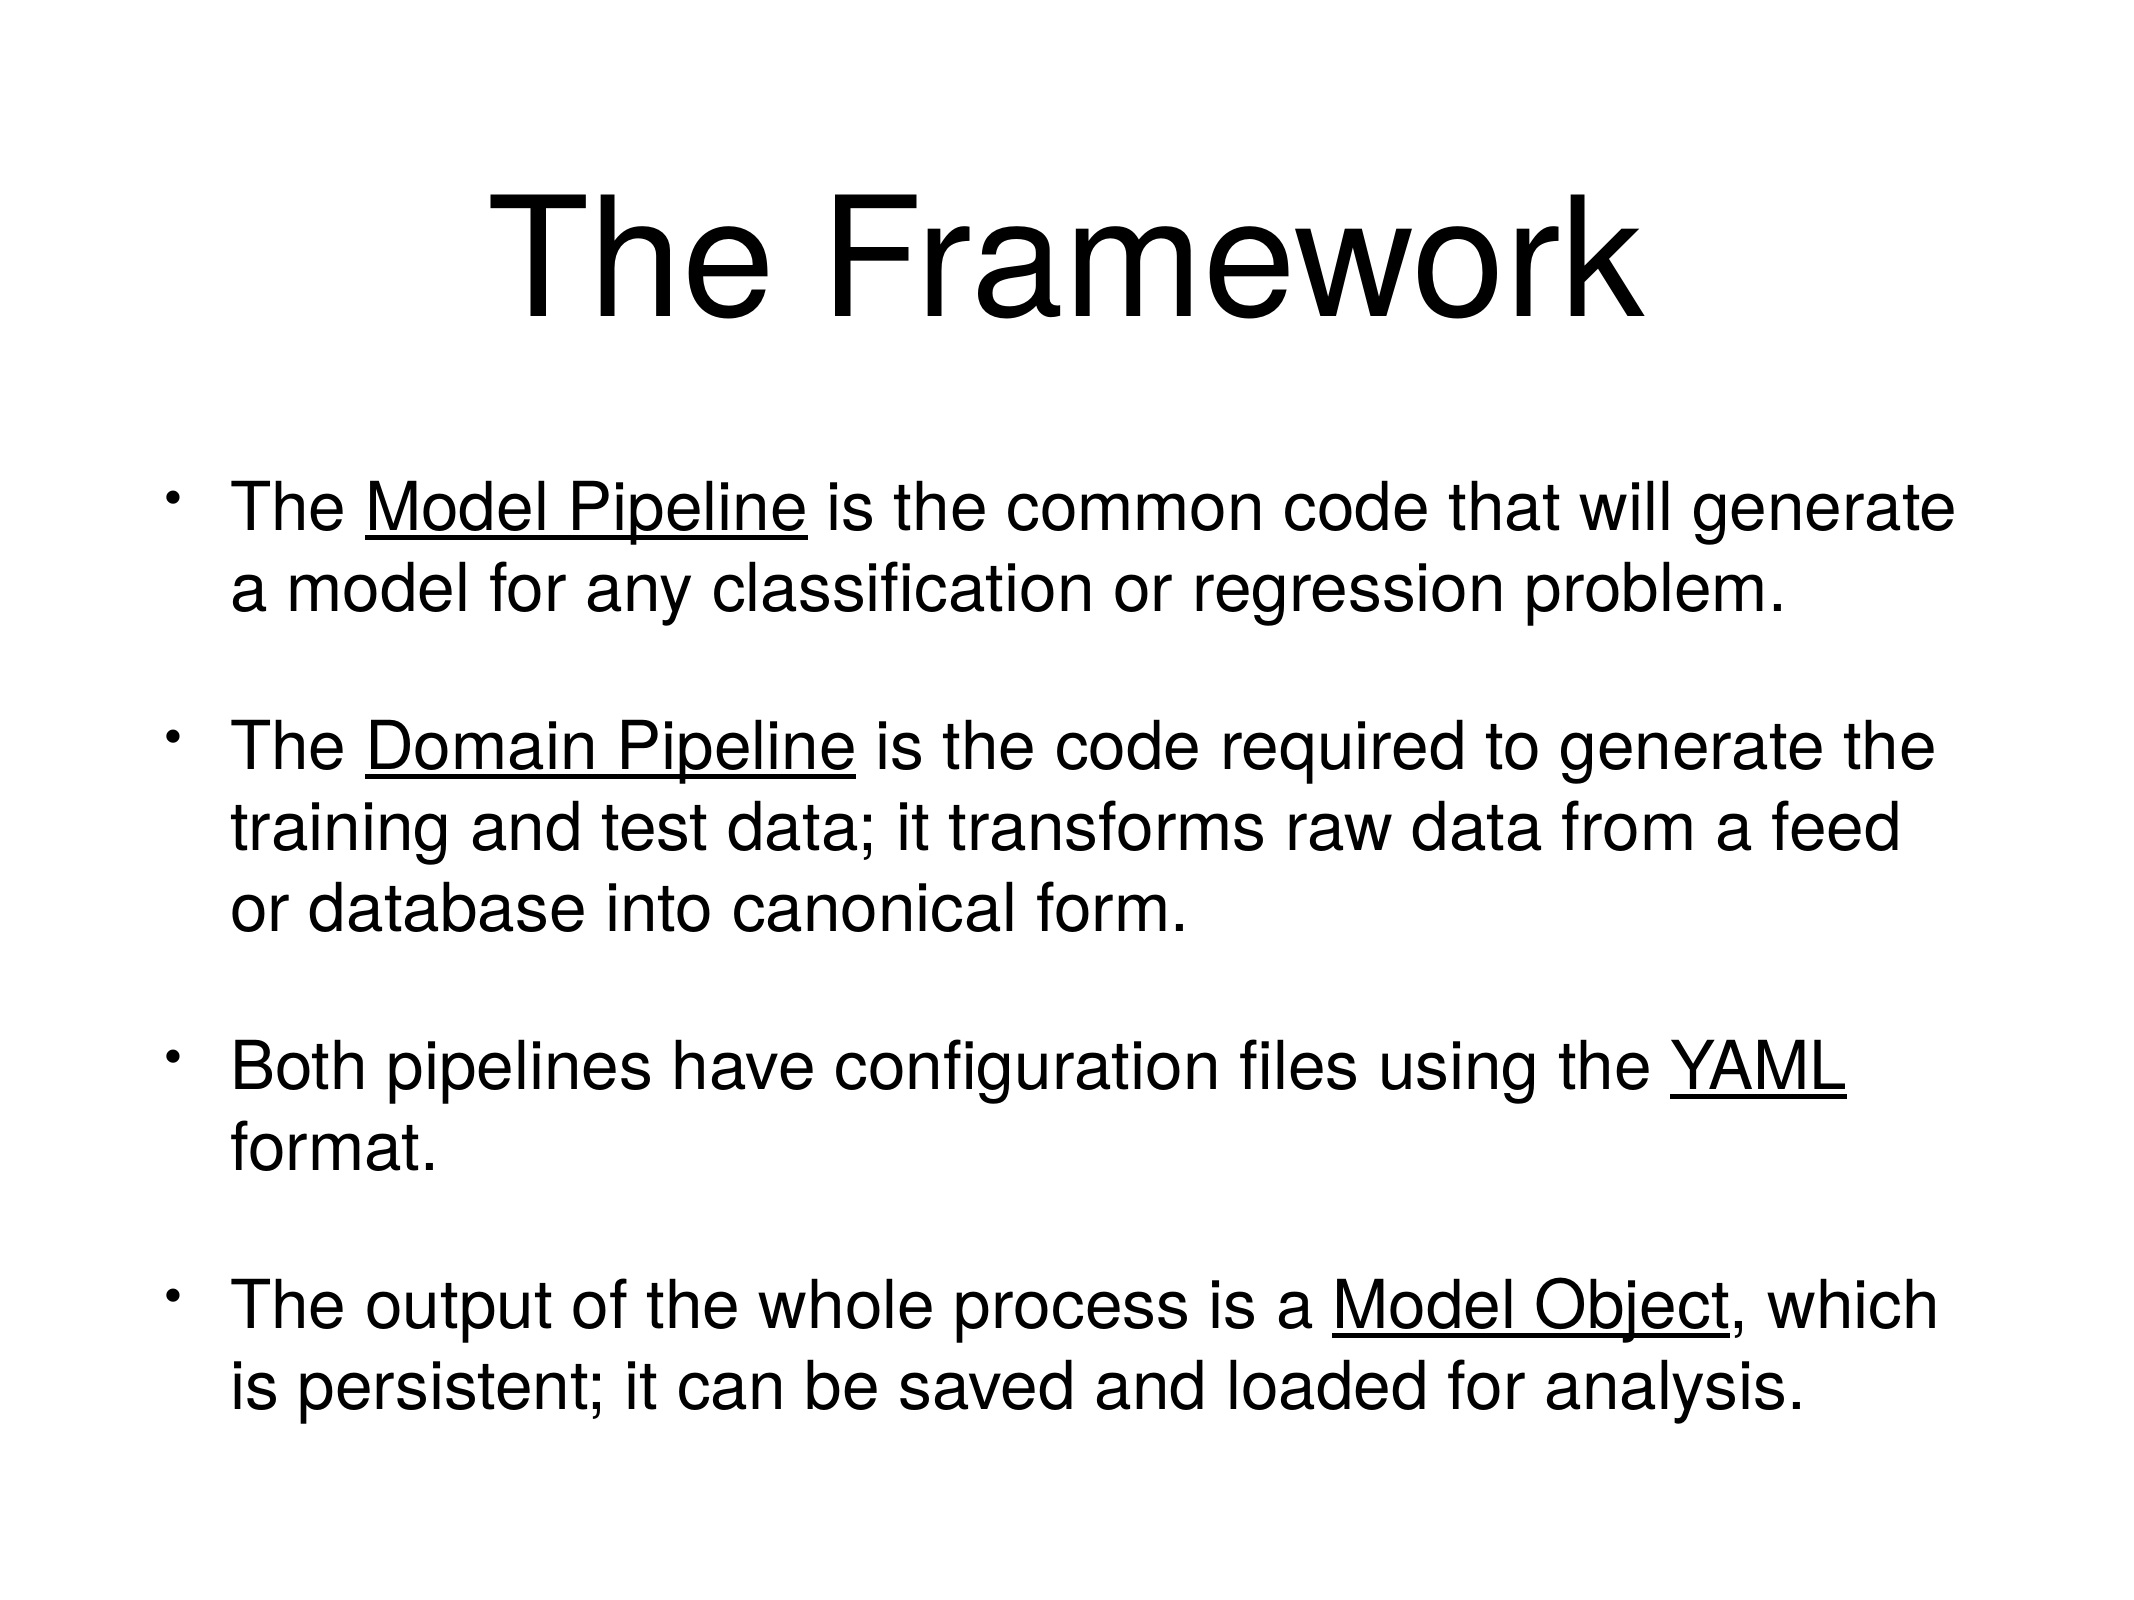

# The Framework
The Model Pipeline is the common code that will generate a model for any classification or regression problem.
The Domain Pipeline is the code required to generate the training and test data; it transforms raw data from a feed or database into canonical form.
Both pipelines have configuration files using the YAML format.
The output of the whole process is a Model Object, which is persistent; it can be saved and loaded for analysis.
3